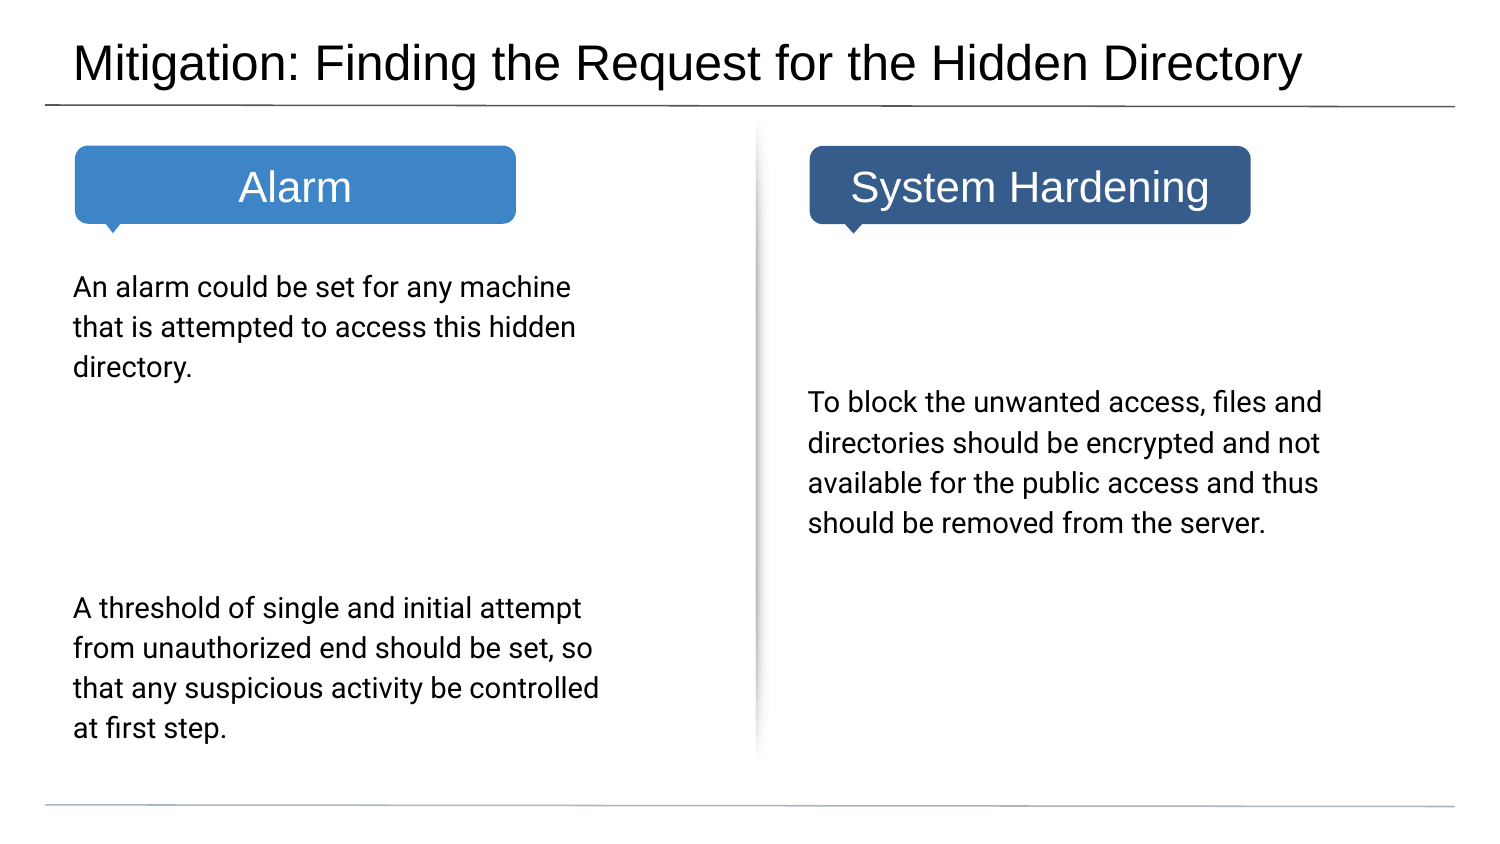

# Mitigation: Finding the Request for the Hidden Directory
An alarm could be set for any machine that is attempted to access this hidden directory.

A threshold of single and initial attempt from unauthorized end should be set, so that any suspicious activity be controlled at first step.

To block the unwanted access, files and directories should be encrypted and not available for the public access and thus should be removed from the server.